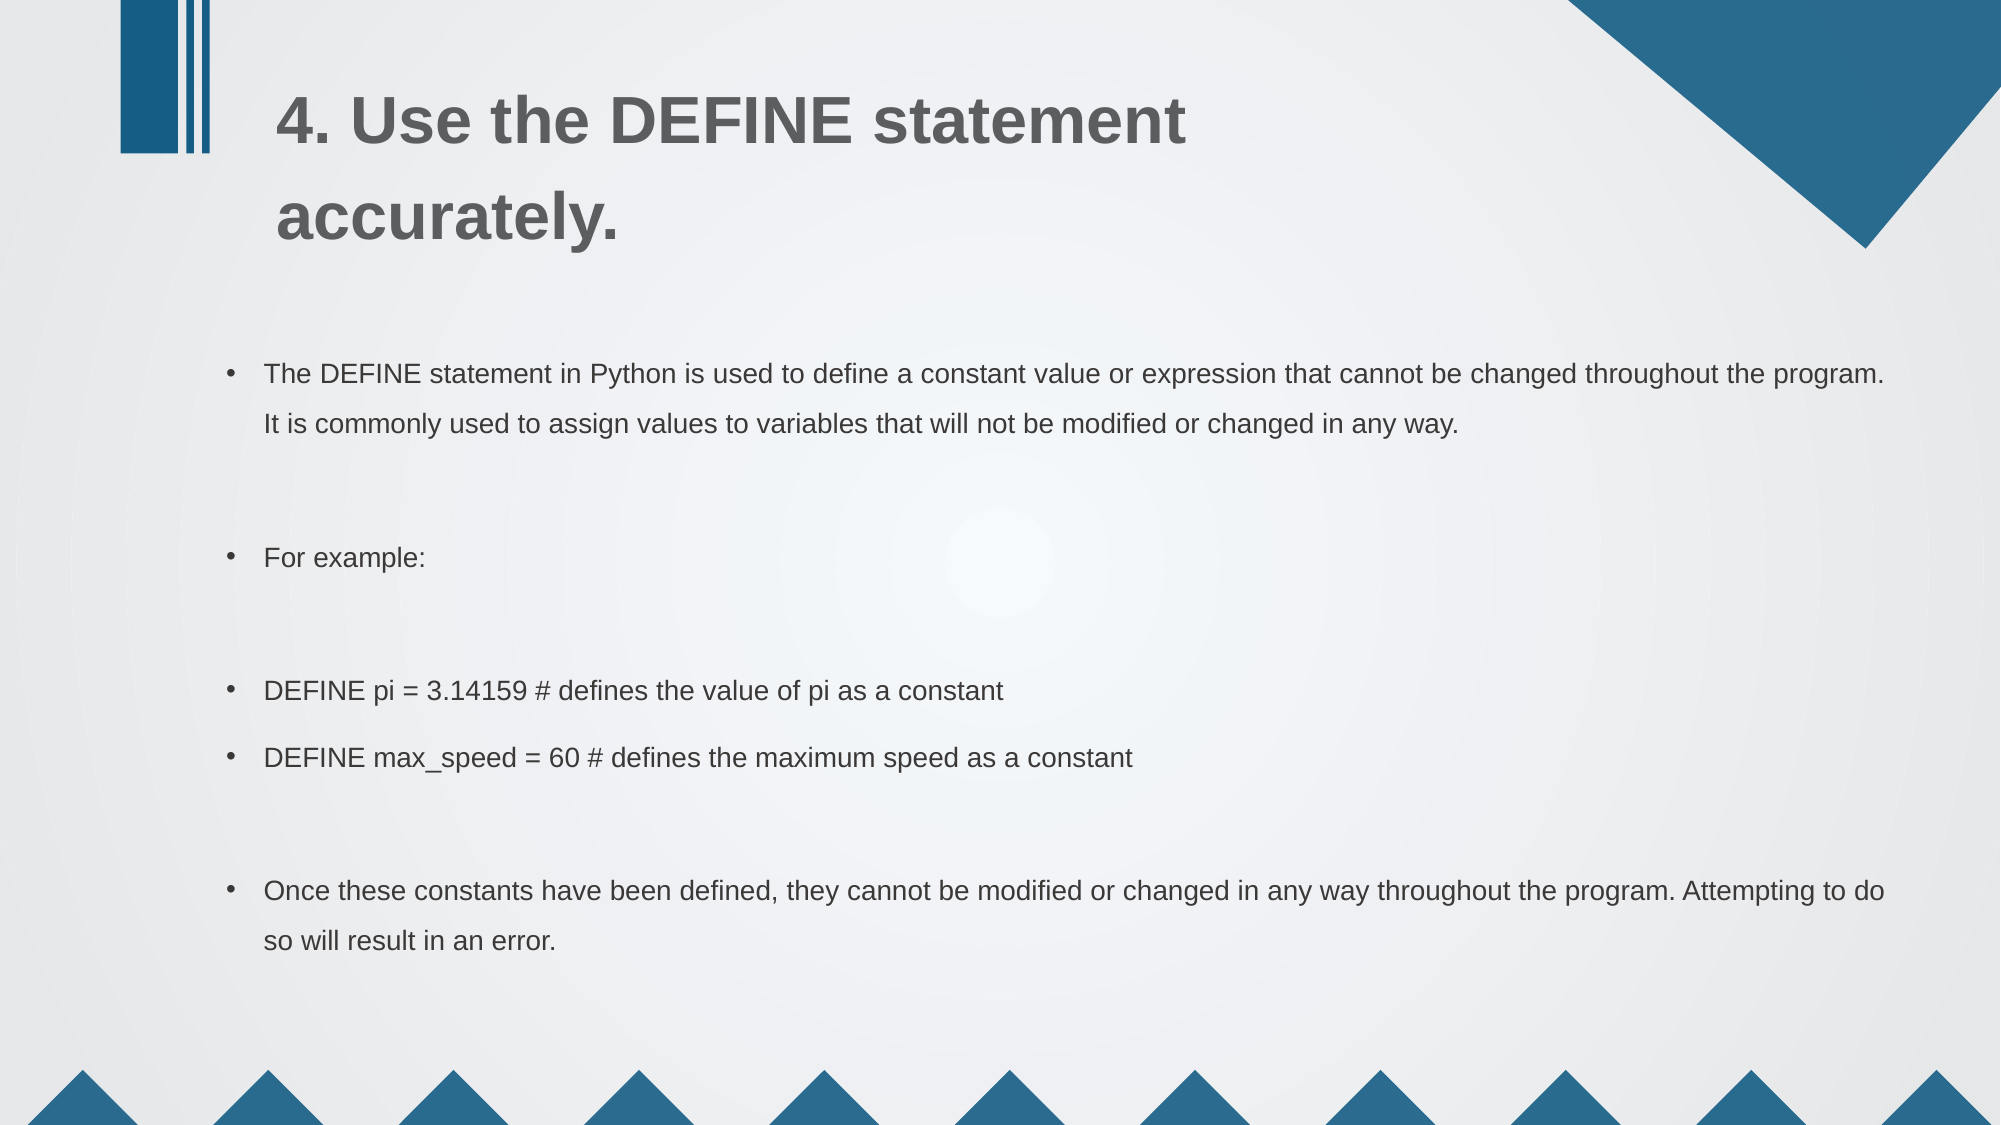

4. Use the DEFINE statement accurately.

The DEFINE statement in Python is used to define a constant value or expression that cannot be changed throughout the program. It is commonly used to assign values to variables that will not be modified or changed in any way.

For example:

DEFINE pi = 3.14159 # defines the value of pi as a constant
DEFINE max_speed = 60 # defines the maximum speed as a constant

Once these constants have been defined, they cannot be modified or changed in any way throughout the program. Attempting to do so will result in an error.